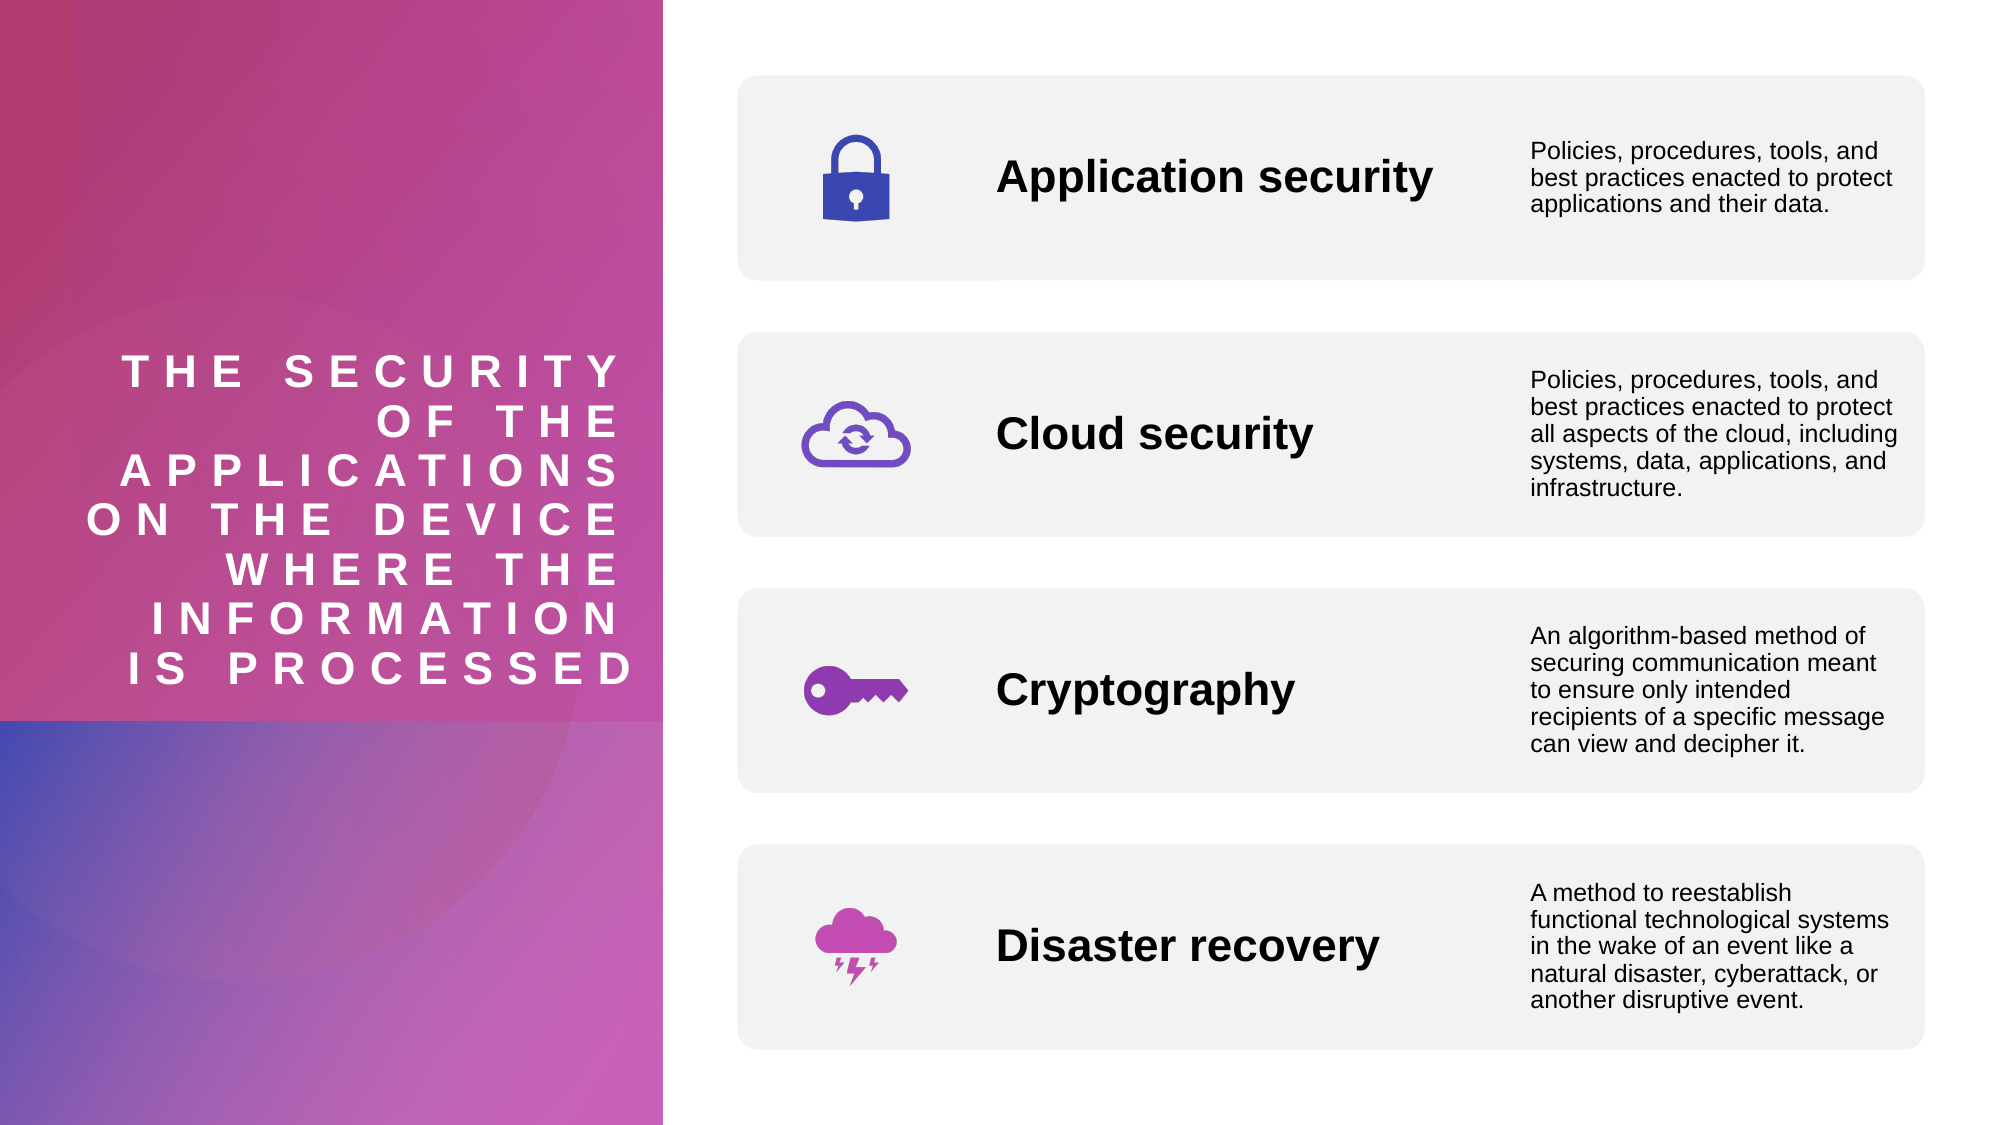

Application security
Policies, procedures, tools, and best practices enacted to protect applications and their data.
Cloud security
Policies, procedures, tools, and best practices enacted to protect all aspects of the cloud, including systems, data, applications, and infrastructure.
Cryptography
An algorithm-based method of securing communication meant to ensure only intended recipients of a specific message can view and decipher it.
Disaster recovery
A method to reestablish functional technological systems in the wake of an event like a natural disaster, cyberattack, or another disruptive event.
# The security of the applications on the device where the information is processed